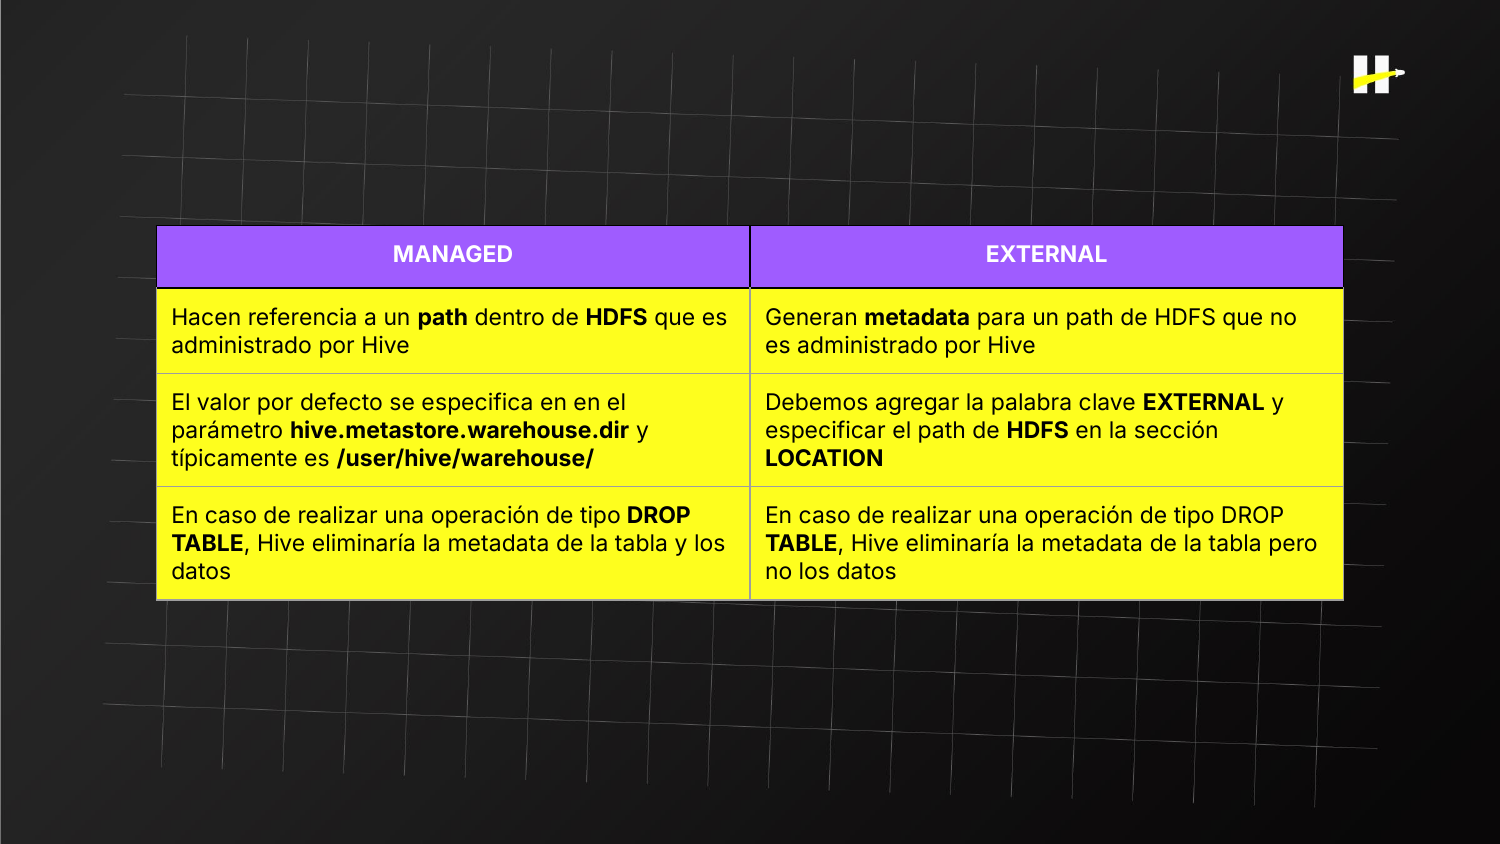

| MANAGED | EXTERNAL |
| --- | --- |
| Hacen referencia a un path dentro de HDFS que es administrado por Hive | Generan metadata para un path de HDFS que no es administrado por Hive |
| El valor por defecto se especifica en en el parámetro hive.metastore.warehouse.dir y típicamente es /user/hive/warehouse/ | Debemos agregar la palabra clave EXTERNAL y especificar el path de HDFS en la sección LOCATION |
| En caso de realizar una operación de tipo DROP TABLE, Hive eliminaría la metadata de la tabla y los datos | En caso de realizar una operación de tipo DROP TABLE, Hive eliminaría la metadata de la tabla pero no los datos |